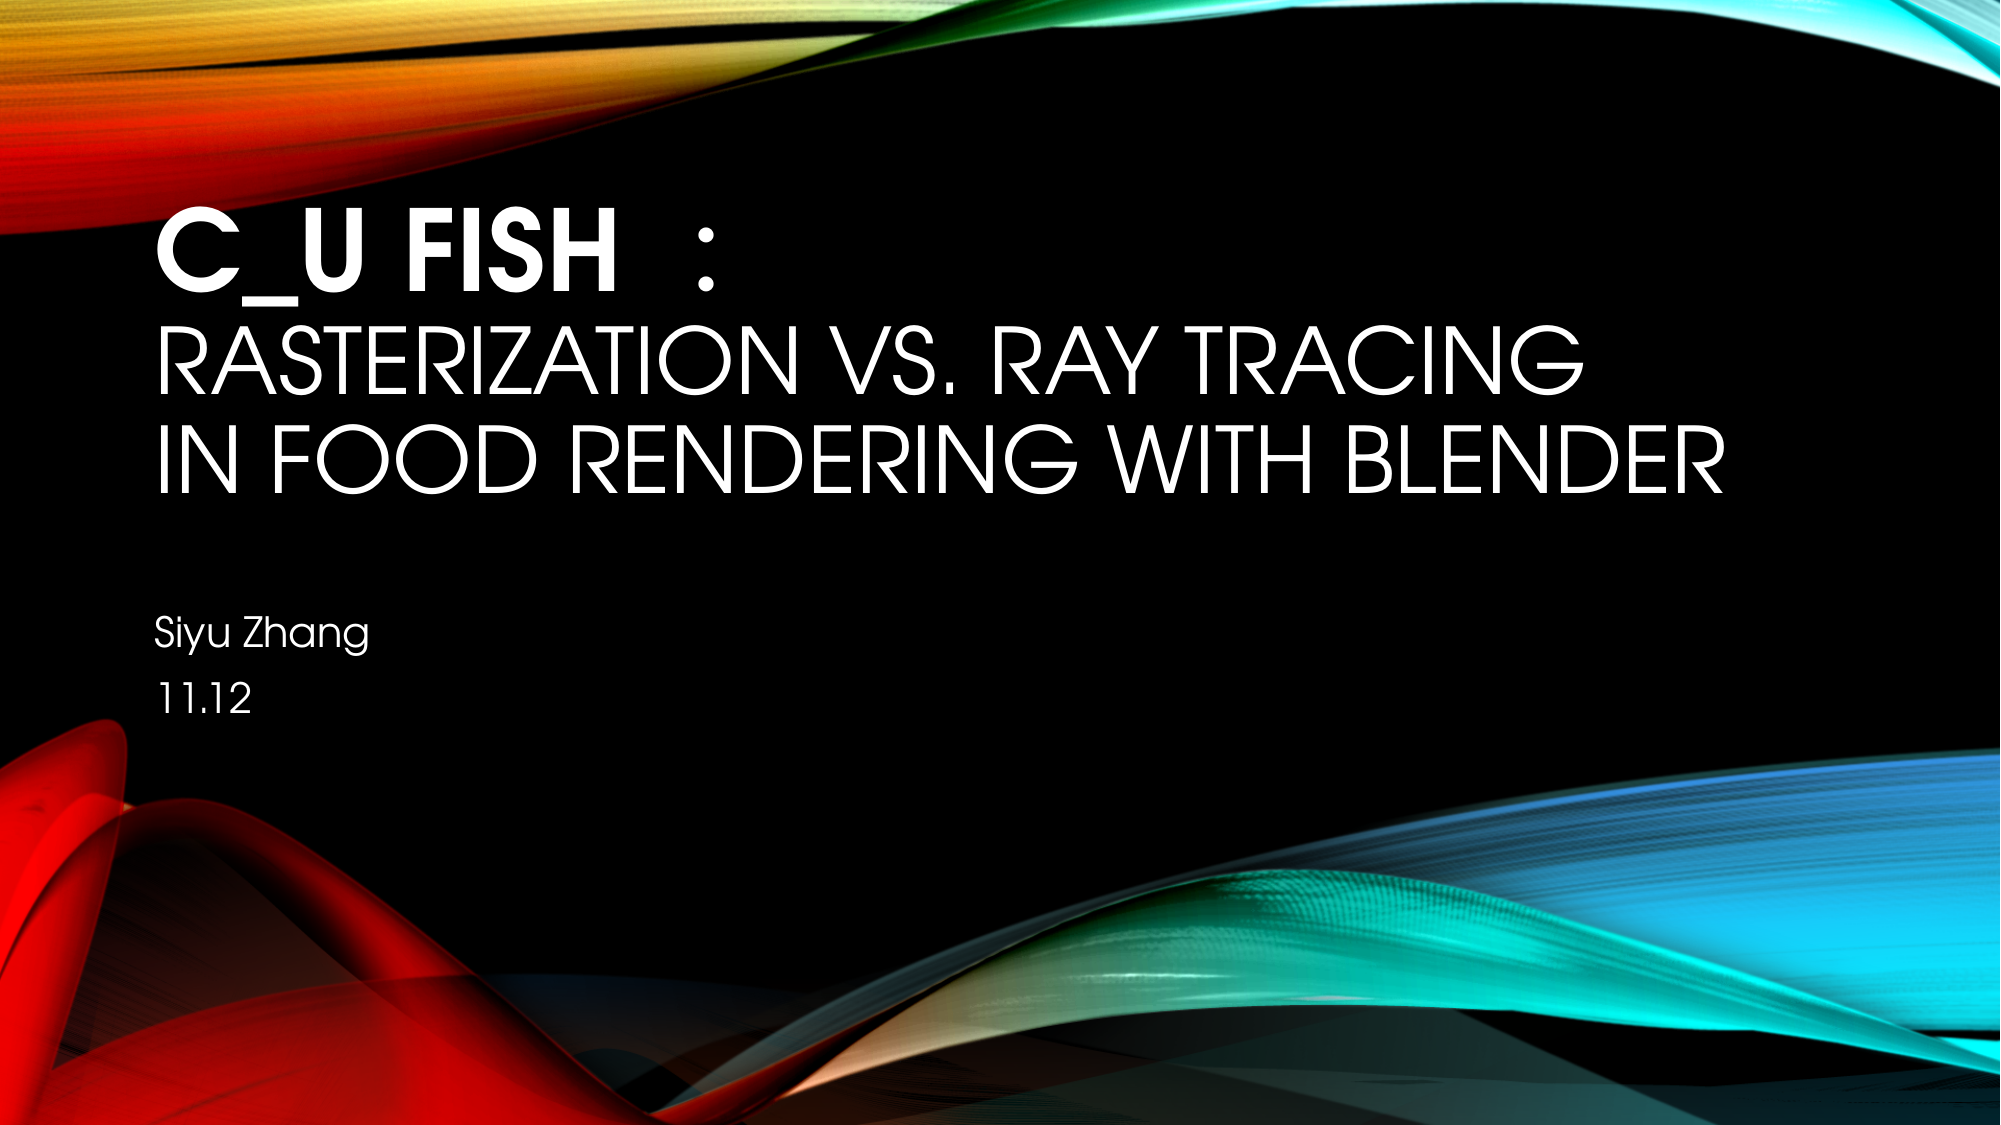

# C_U Fish ： Rasterization vs. ray tracing in food rendering with blender
Siyu Zhang
11.12